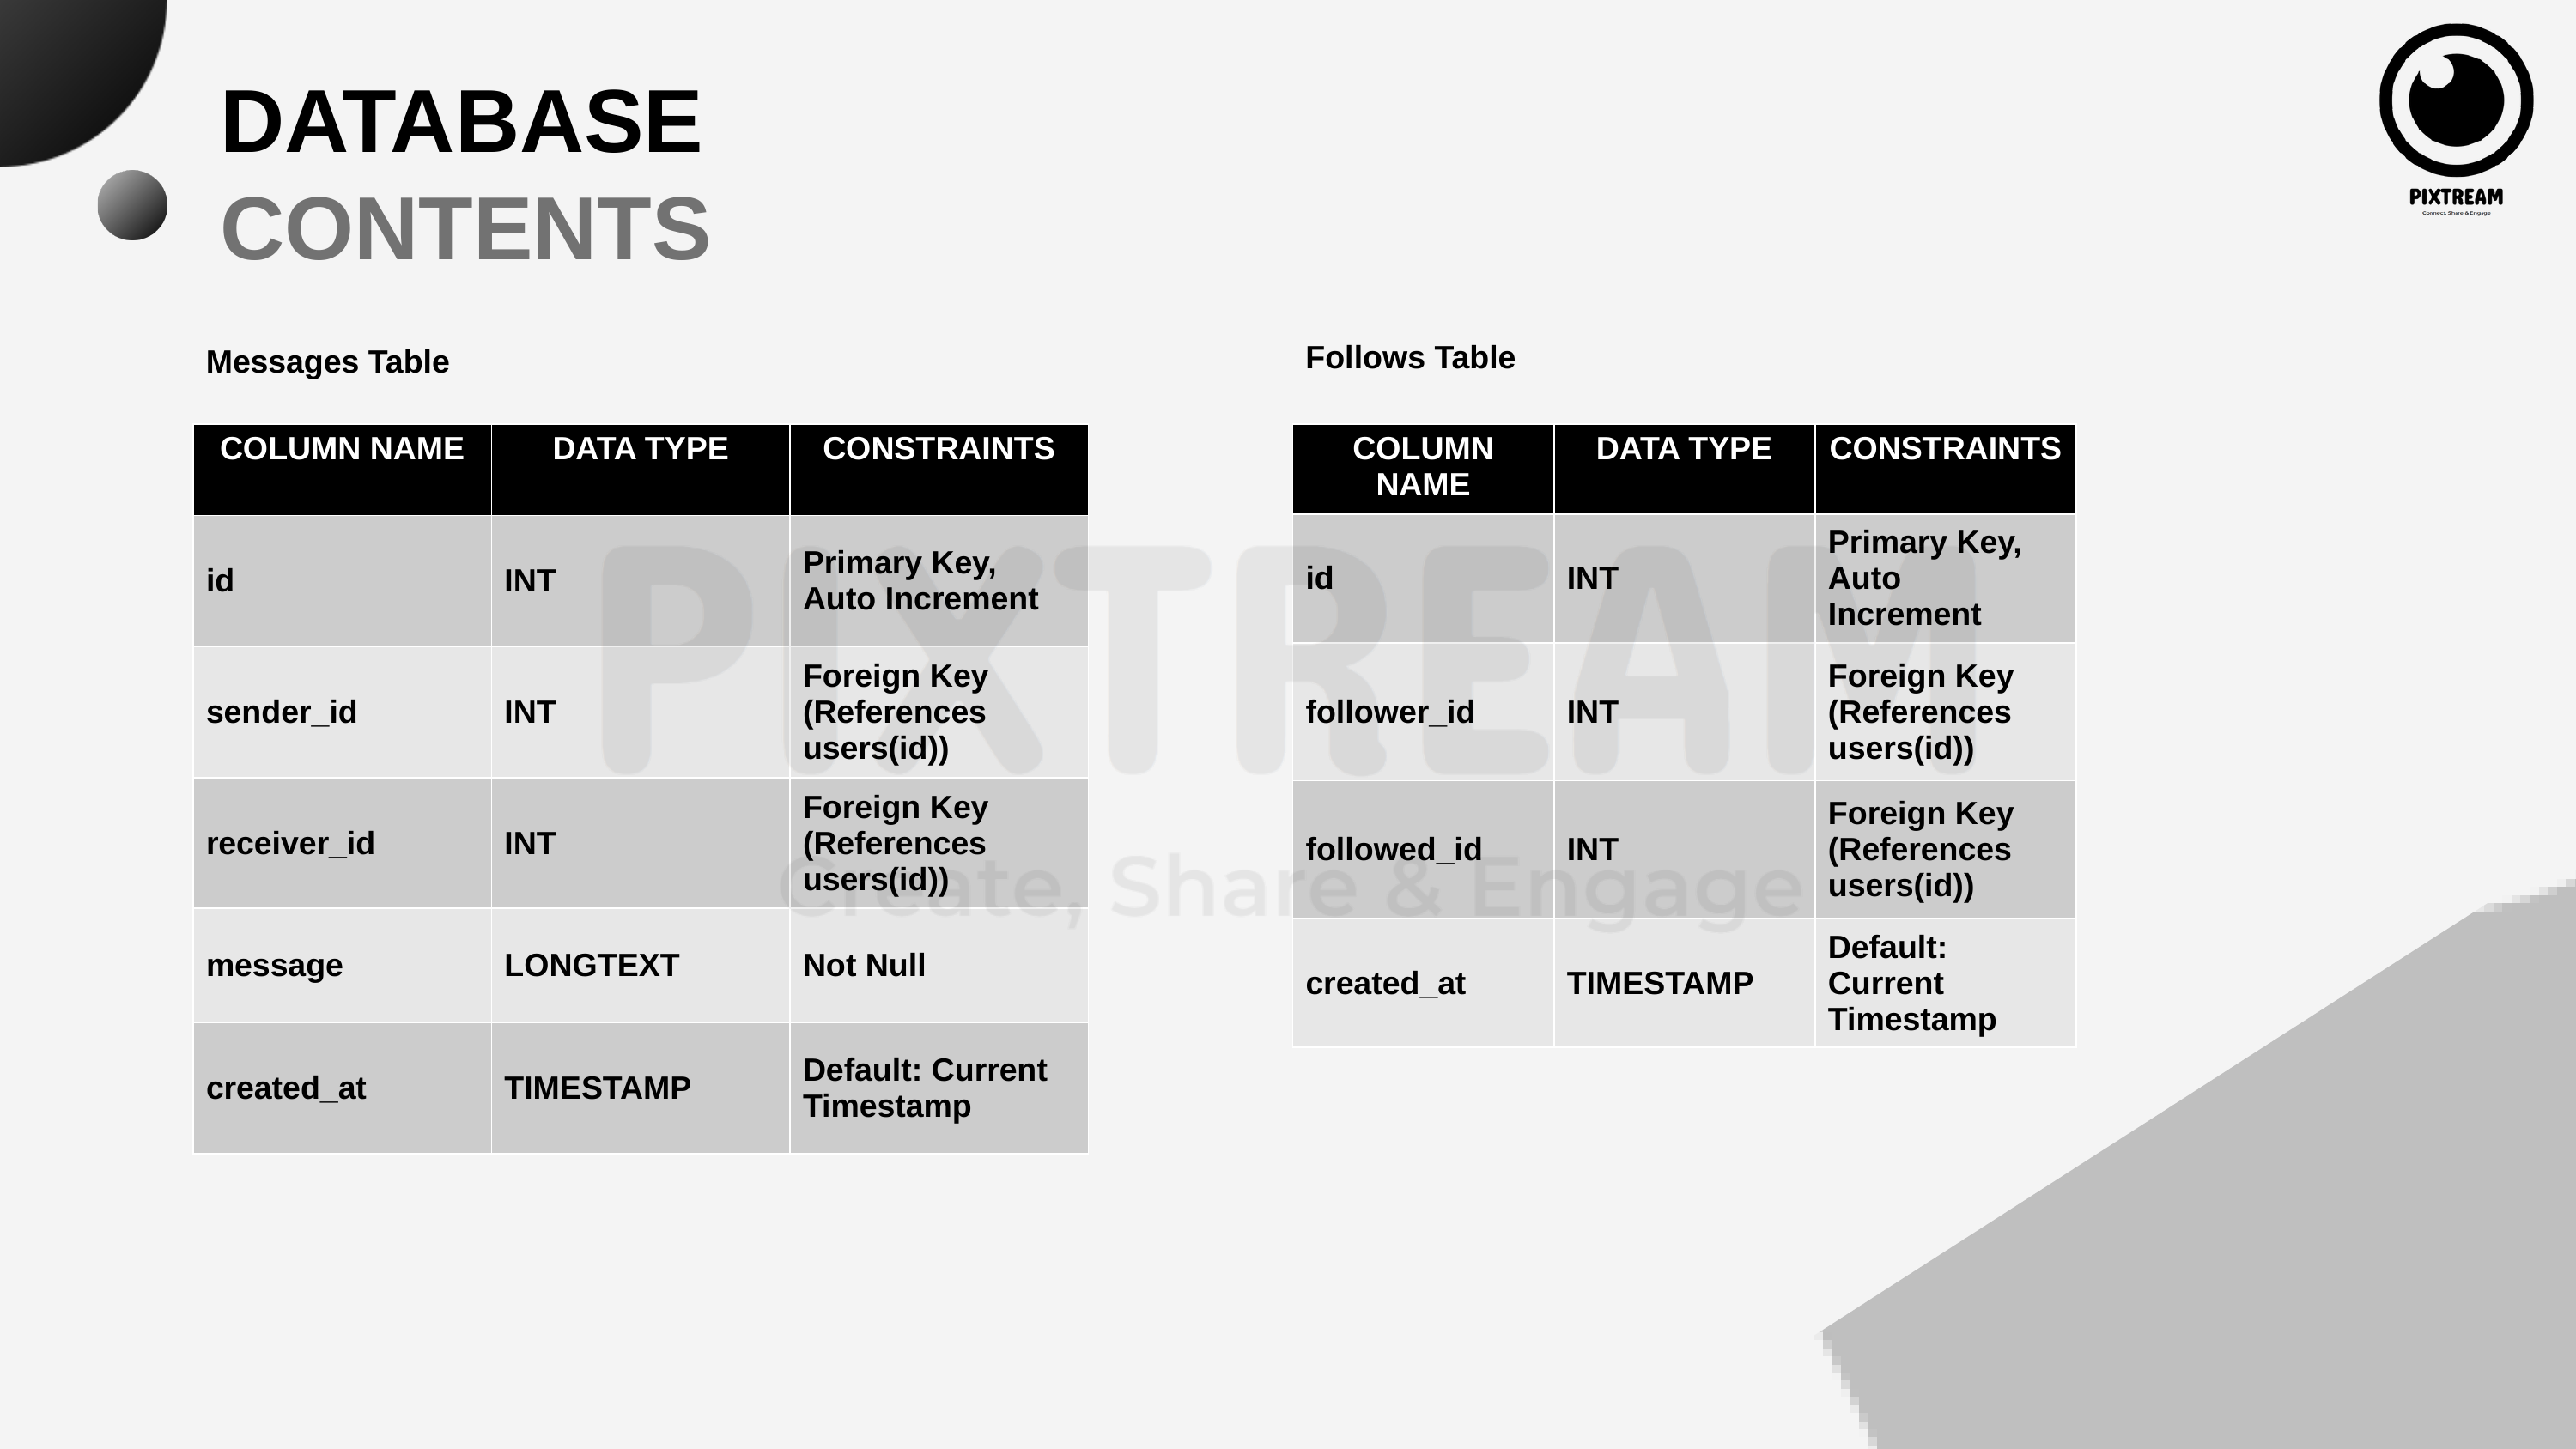

DATABASE
CONTENTS

Follows Table
Messages Table
| COLUMN NAME | DATA TYPE | CONSTRAINTS |
| --- | --- | --- |
| id | INT | Primary Key, Auto Increment |
| sender\_id | INT | Foreign Key (References users(id)) |
| receiver\_id | INT | Foreign Key (References users(id)) |
| message | LONGTEXT | Not Null |
| created\_at | TIMESTAMP | Default: Current Timestamp |
| COLUMN NAME | DATA TYPE | CONSTRAINTS |
| --- | --- | --- |
| id | INT | Primary Key, Auto Increment |
| follower\_id | INT | Foreign Key (References users(id)) |
| followed\_id | INT | Foreign Key (References users(id)) |
| created\_at | TIMESTAMP | Default: Current Timestamp |